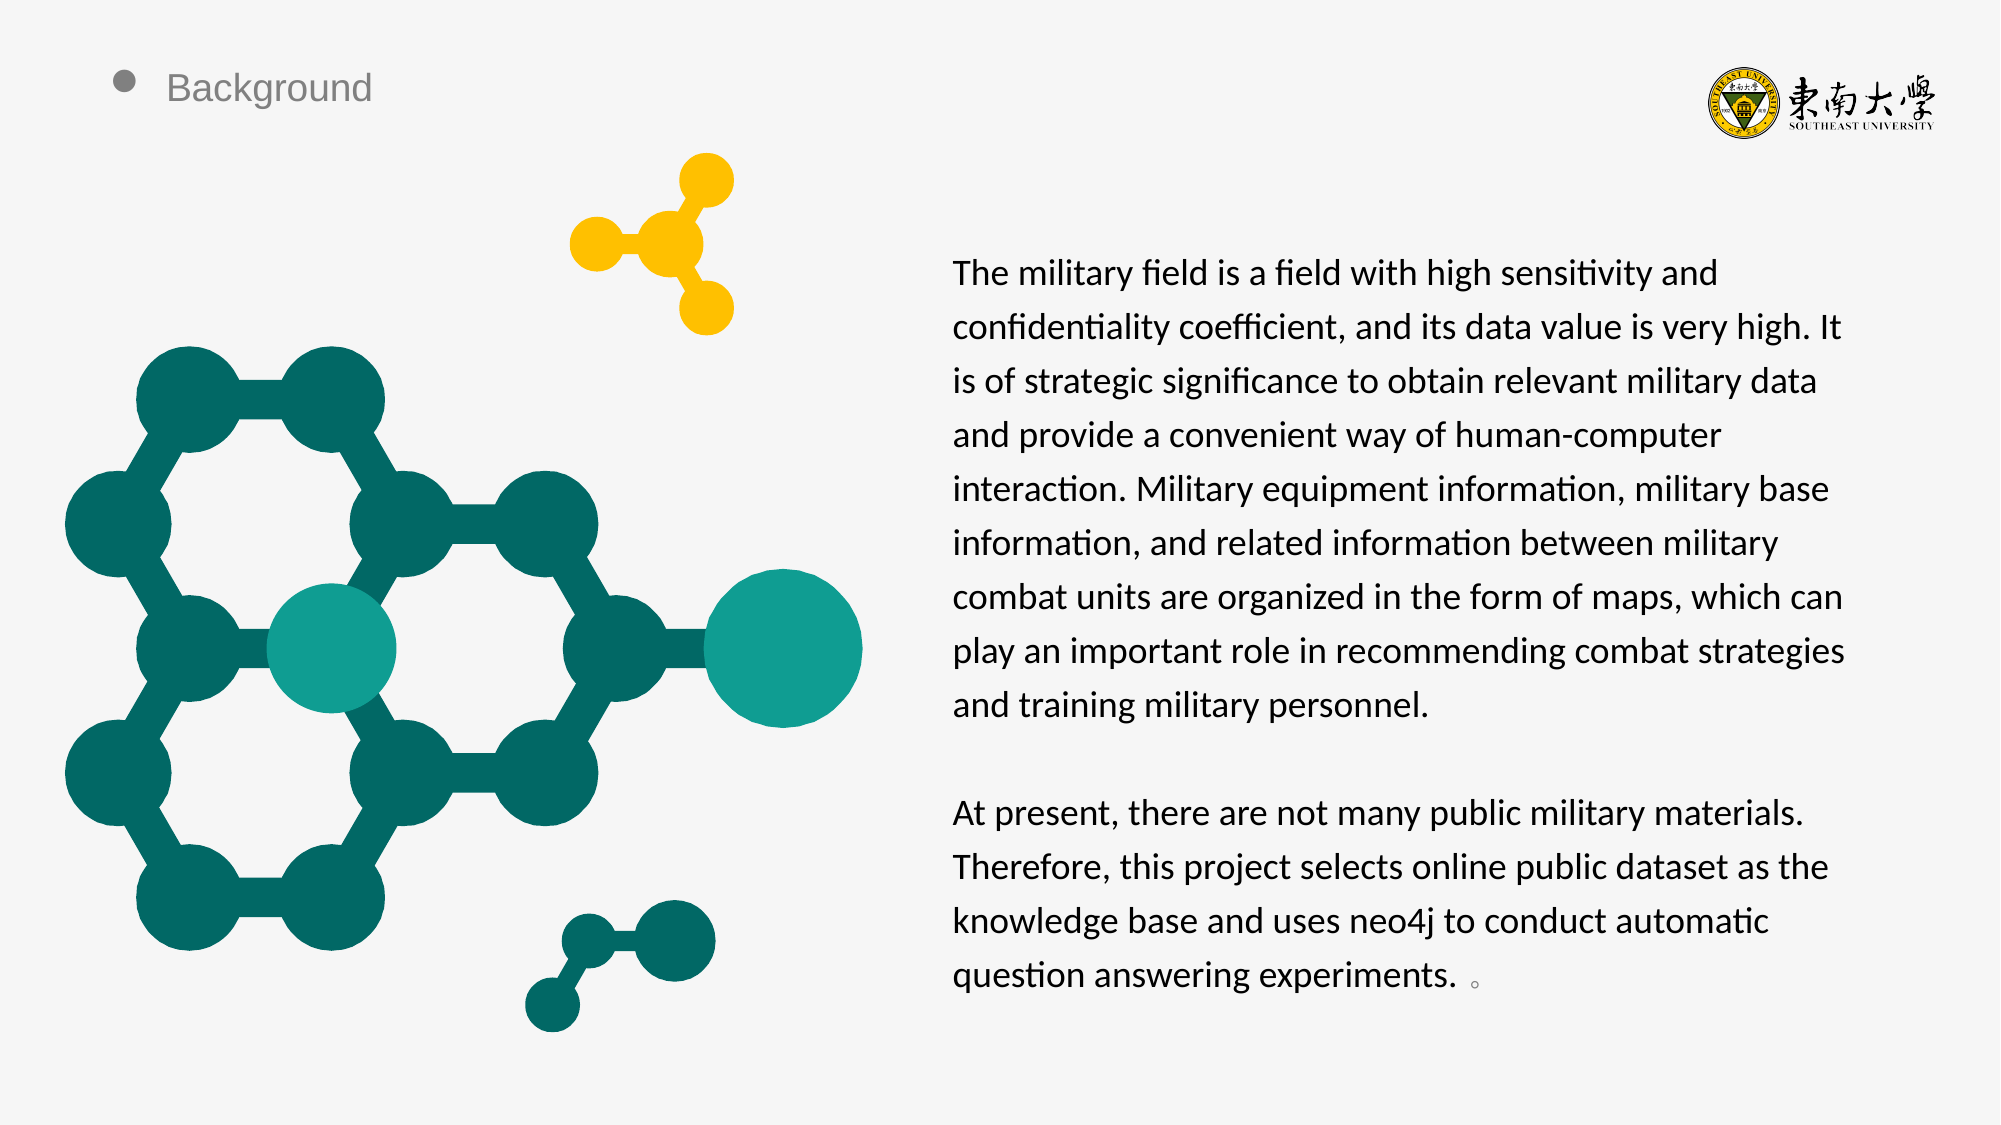

Background

The military field is a field with high sensitivity and confidentiality coefficient, and its data value is very high. It is of strategic significance to obtain relevant military data and provide a convenient way of human-computer interaction. Military equipment information, military base information, and related information between military combat units are organized in the form of maps, which can play an important role in recommending combat strategies and training military personnel.

At present, there are not many public military materials. Therefore, this project selects online public dataset as the knowledge base and uses neo4j to conduct automatic question answering experiments. 。